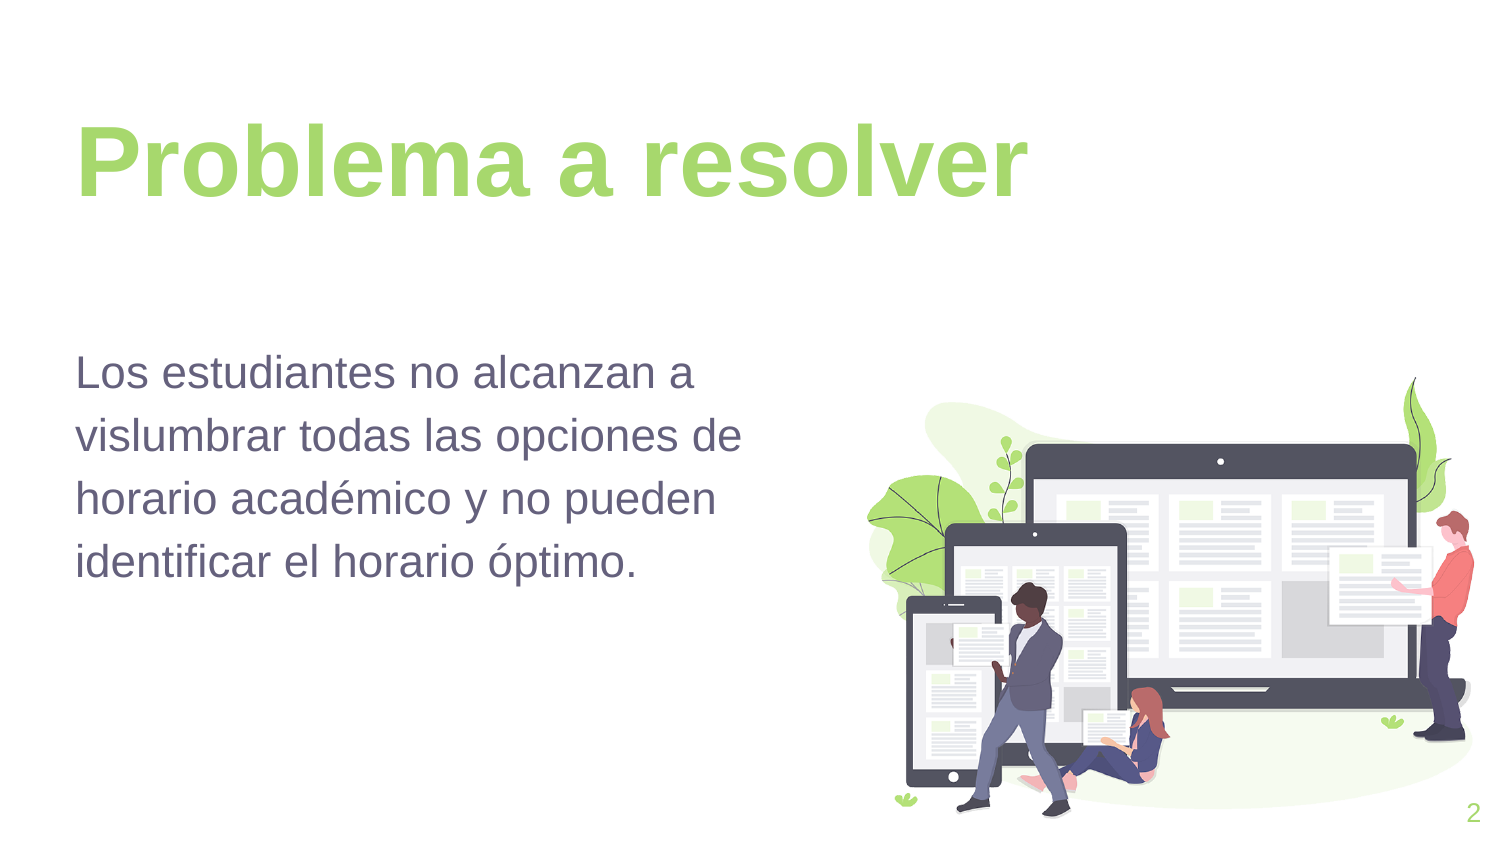

# Problema a resolver
Los estudiantes no alcanzan a vislumbrar todas las opciones de horario académico y no pueden identificar el horario óptimo.
2